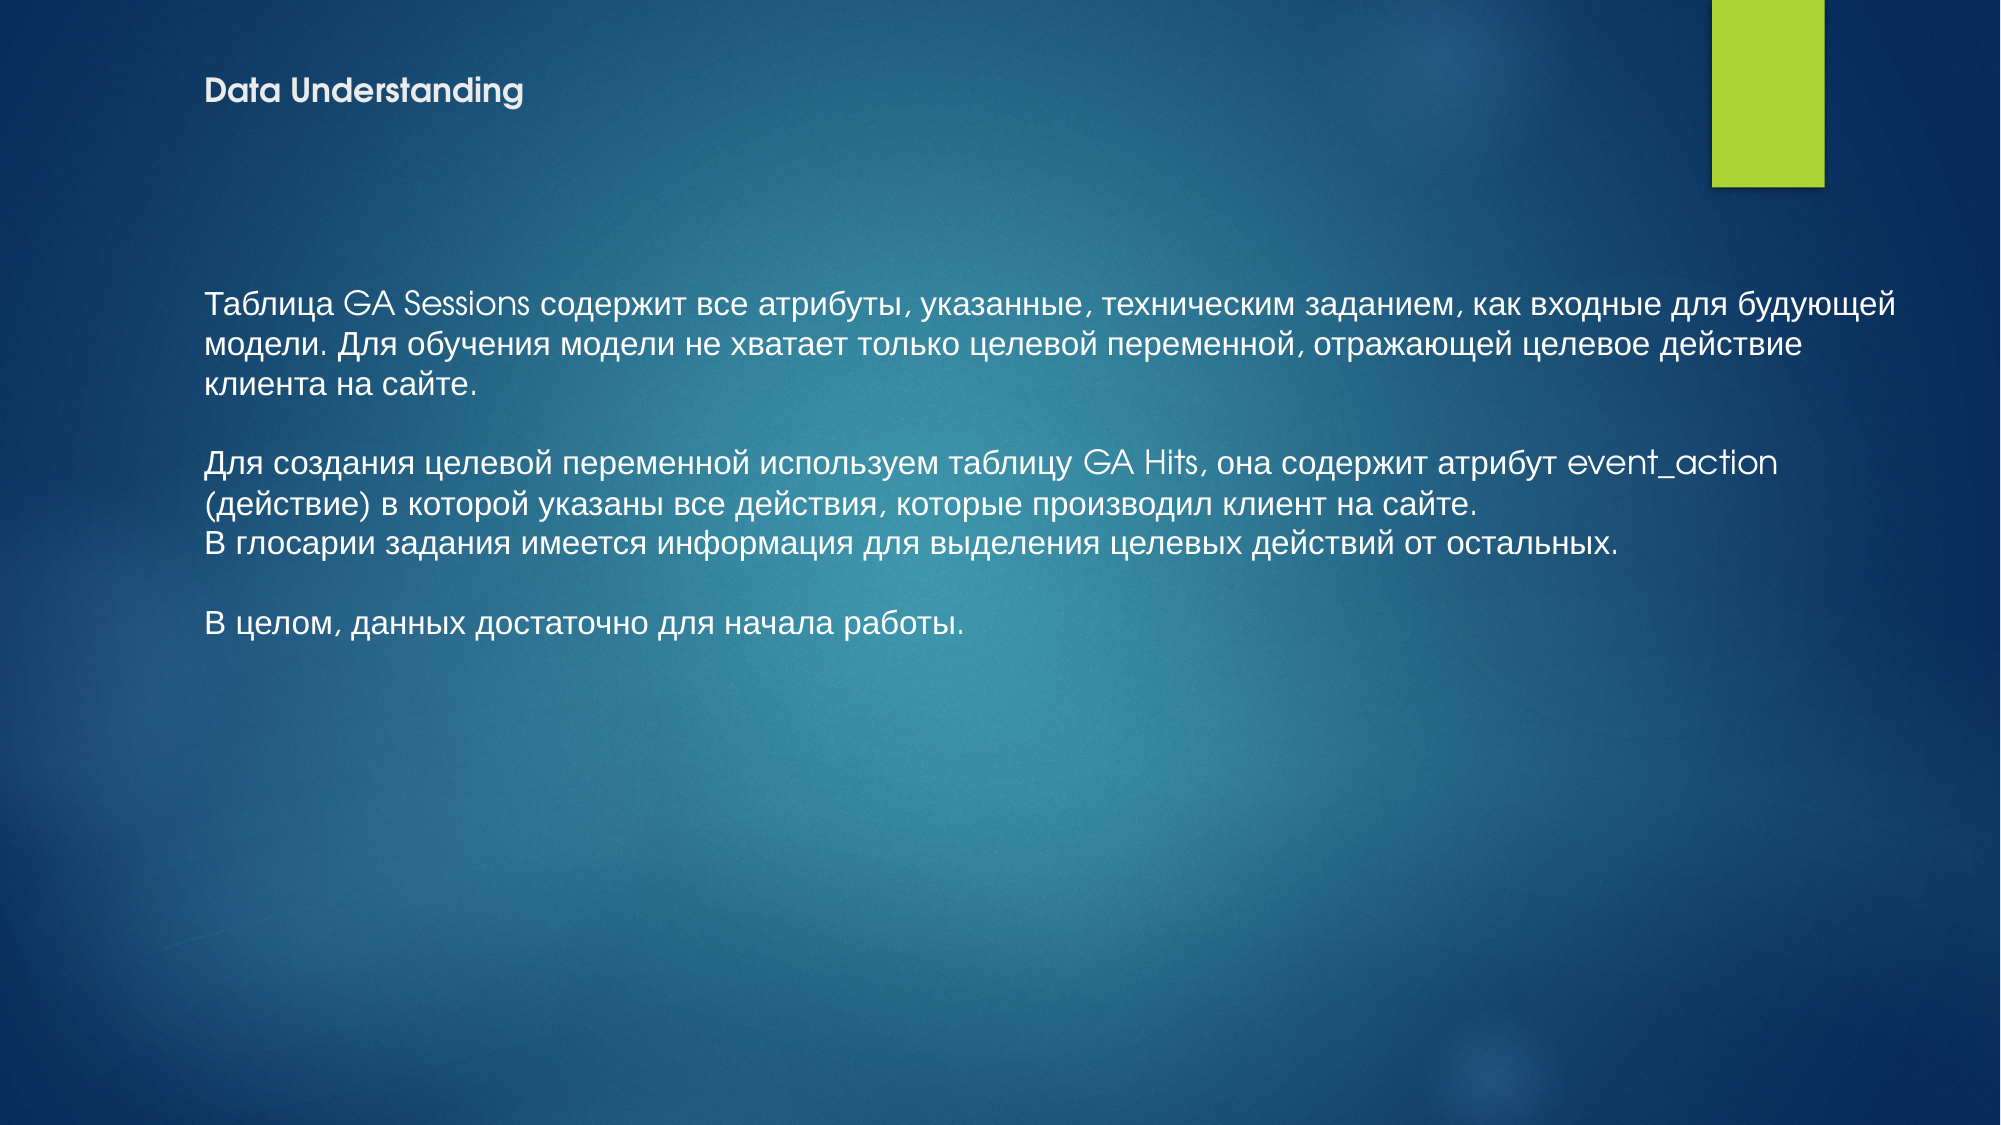

# Data Understanding
Таблица GA Sessions содержит все атрибуты, указанные, техническим заданием, как входные для будующей модели. Для обучения модели не хватает только целевой переменной, отражающей целевое действие клиента на сайте.

Для создания целевой переменной используем таблицу GA Hits, она содержит атрибут event_action (действие) в которой указаны все действия, которые производил клиент на сайте.
В глосарии задания имеется информация для выделения целевых действий от остальных.

В целом, данных достаточно для начала работы.